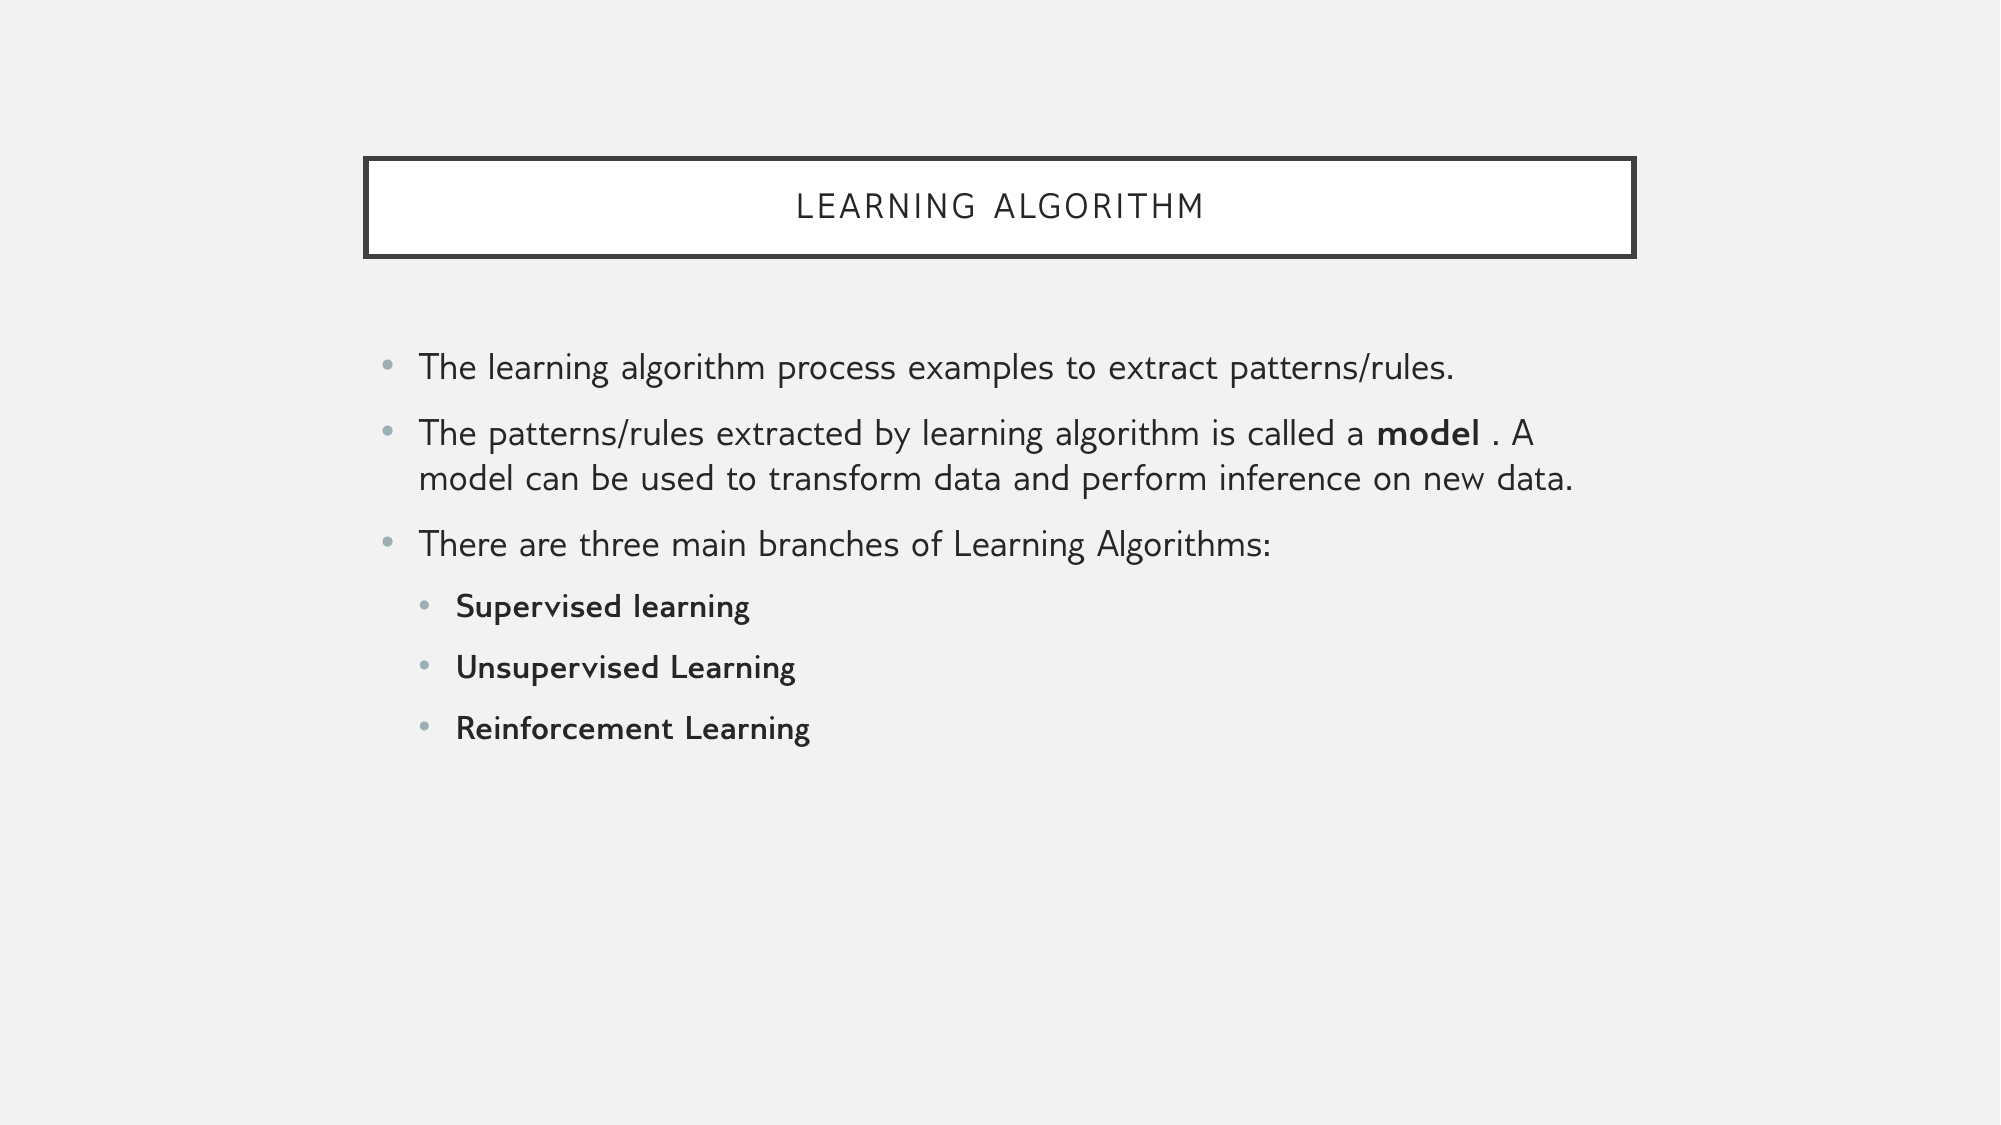

# Learning Algorithm
The learning algorithm process examples to extract patterns/rules.
The patterns/rules extracted by learning algorithm is called a model . A model can be used to transform data and perform inference on new data.
There are three main branches of Learning Algorithms:
Supervised learning
Unsupervised Learning
Reinforcement Learning